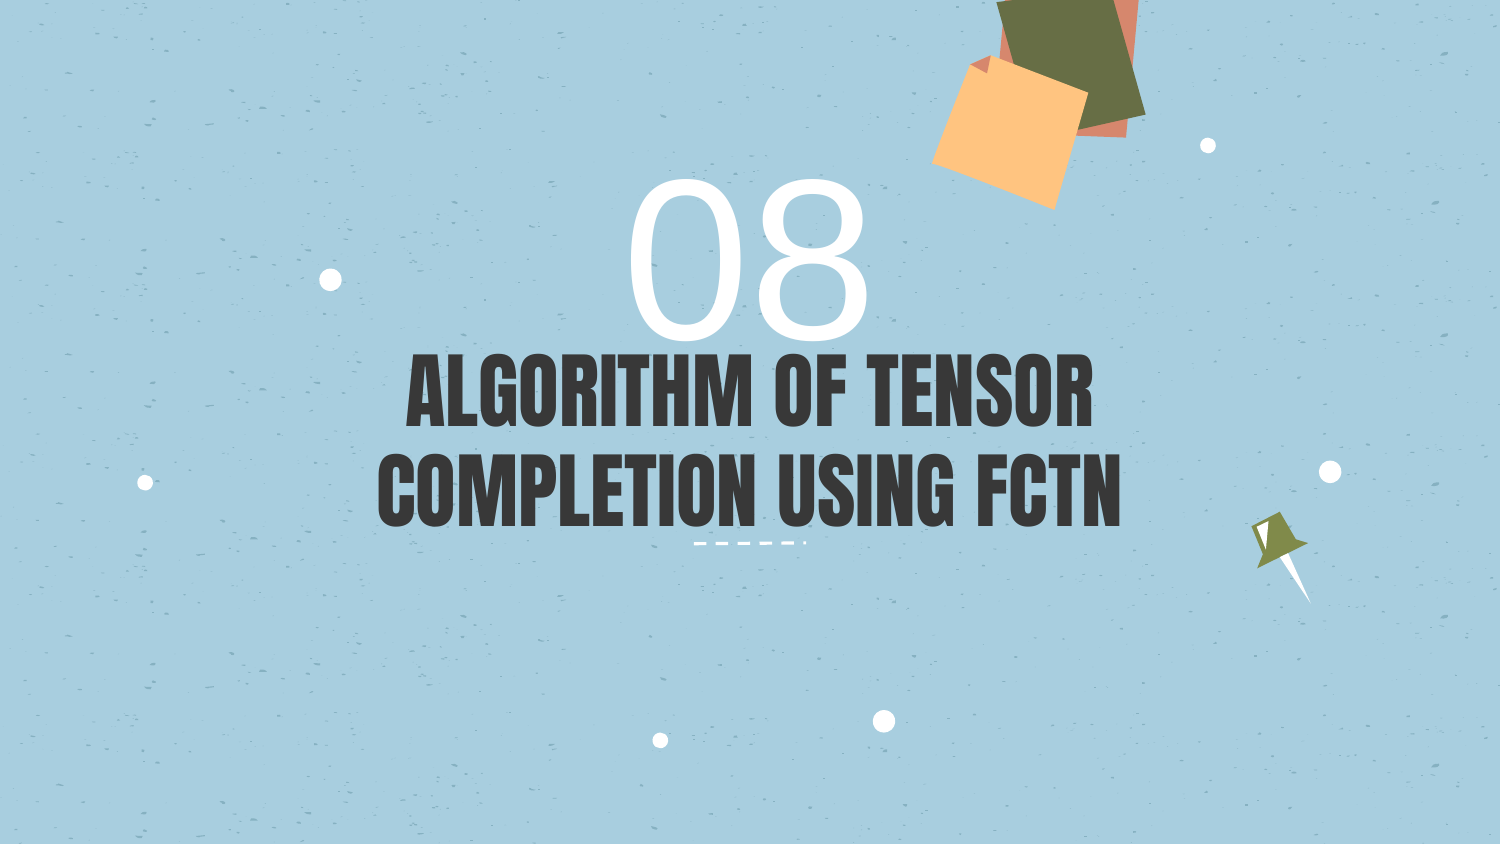

08

# ALGORITHM OF TENSOR COMPLETION USING FCTN